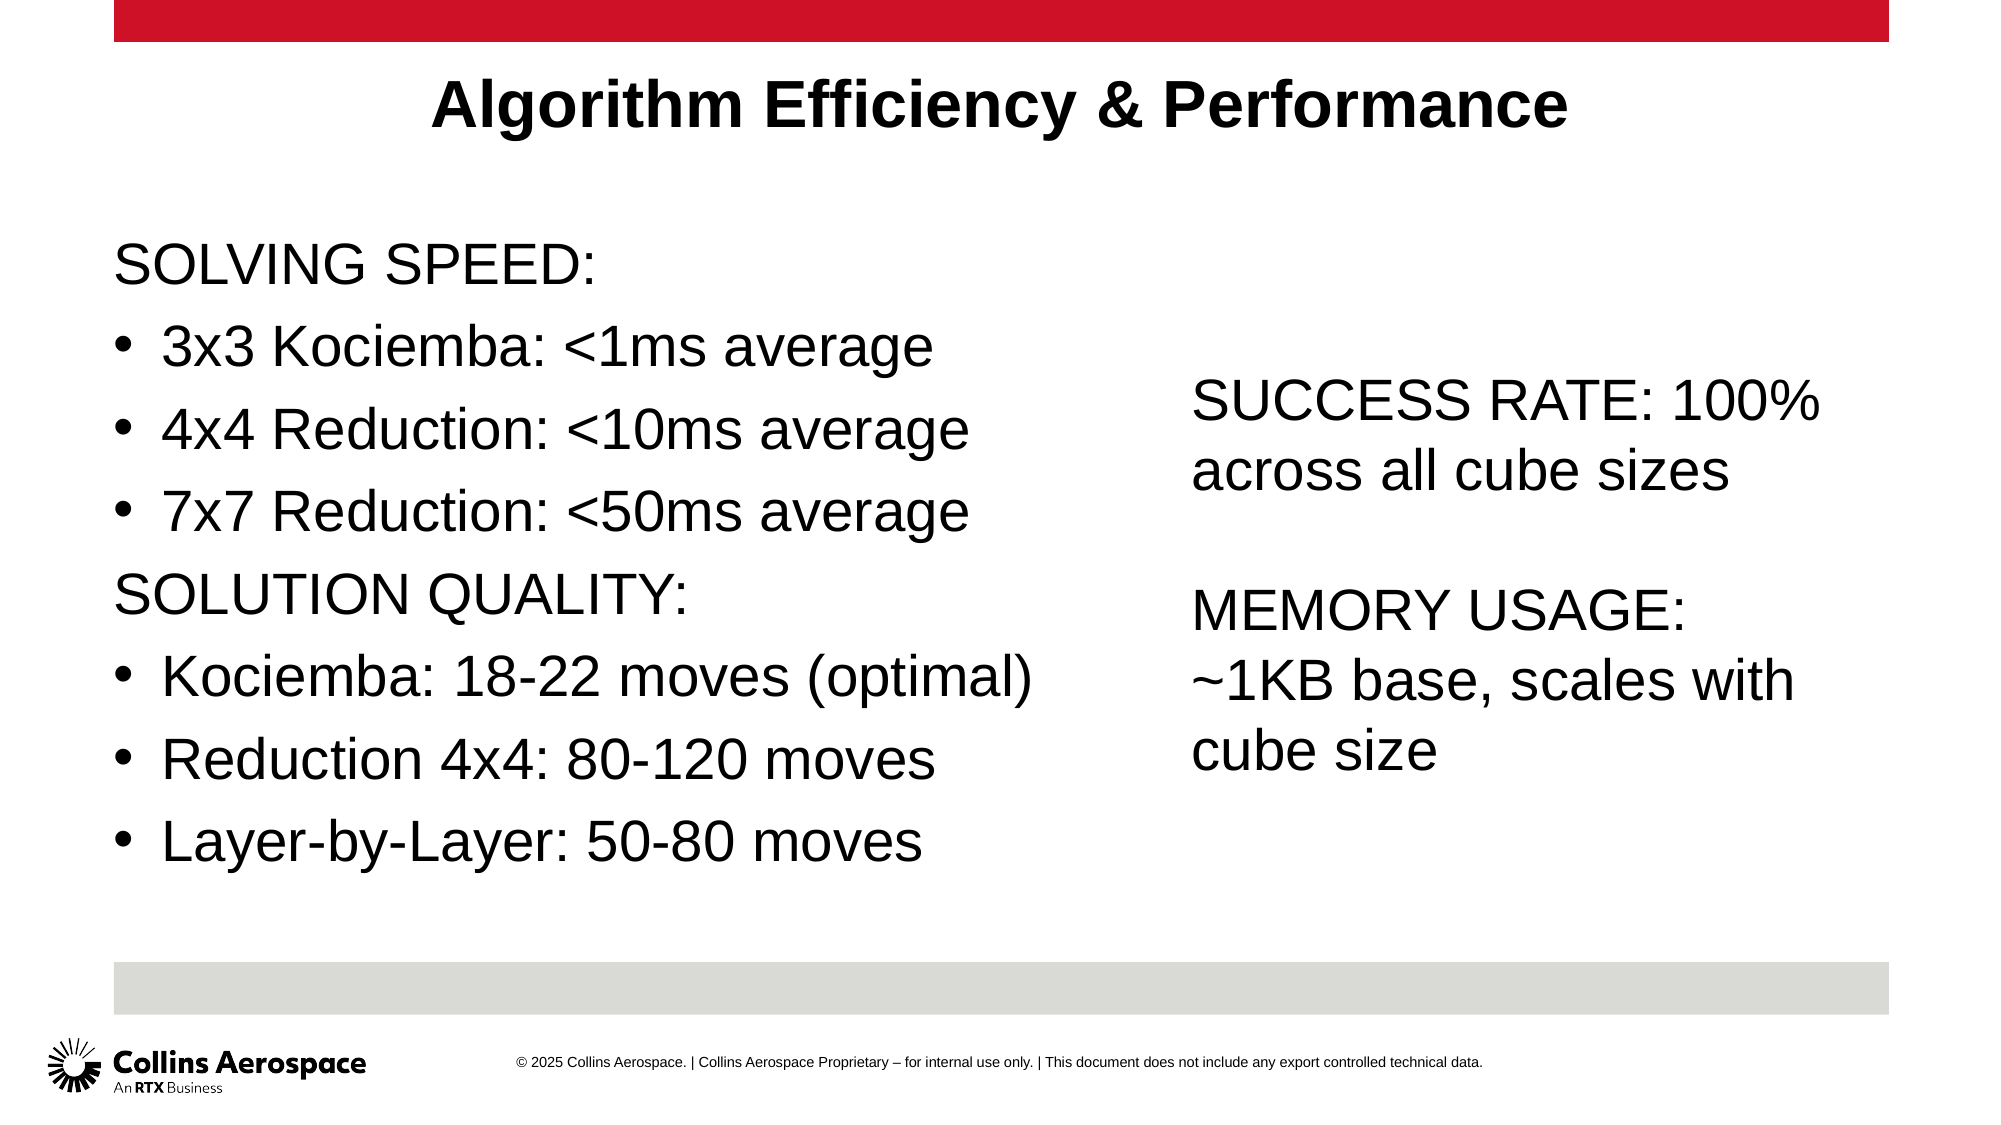

# Algorithm Efficiency & Performance
SOLVING SPEED:
3x3 Kociemba: <1ms average
4x4 Reduction: <10ms average
7x7 Reduction: <50ms average
SOLUTION QUALITY:
Kociemba: 18-22 moves (optimal)
Reduction 4x4: 80-120 moves
Layer-by-Layer: 50-80 moves

SUCCESS RATE: 100% across all cube sizes

MEMORY USAGE: ~1KB base, scales with cube size

© 2025 Collins Aerospace. | Collins Aerospace Proprietary – for internal use only. | This document does not include any export controlled technical data.